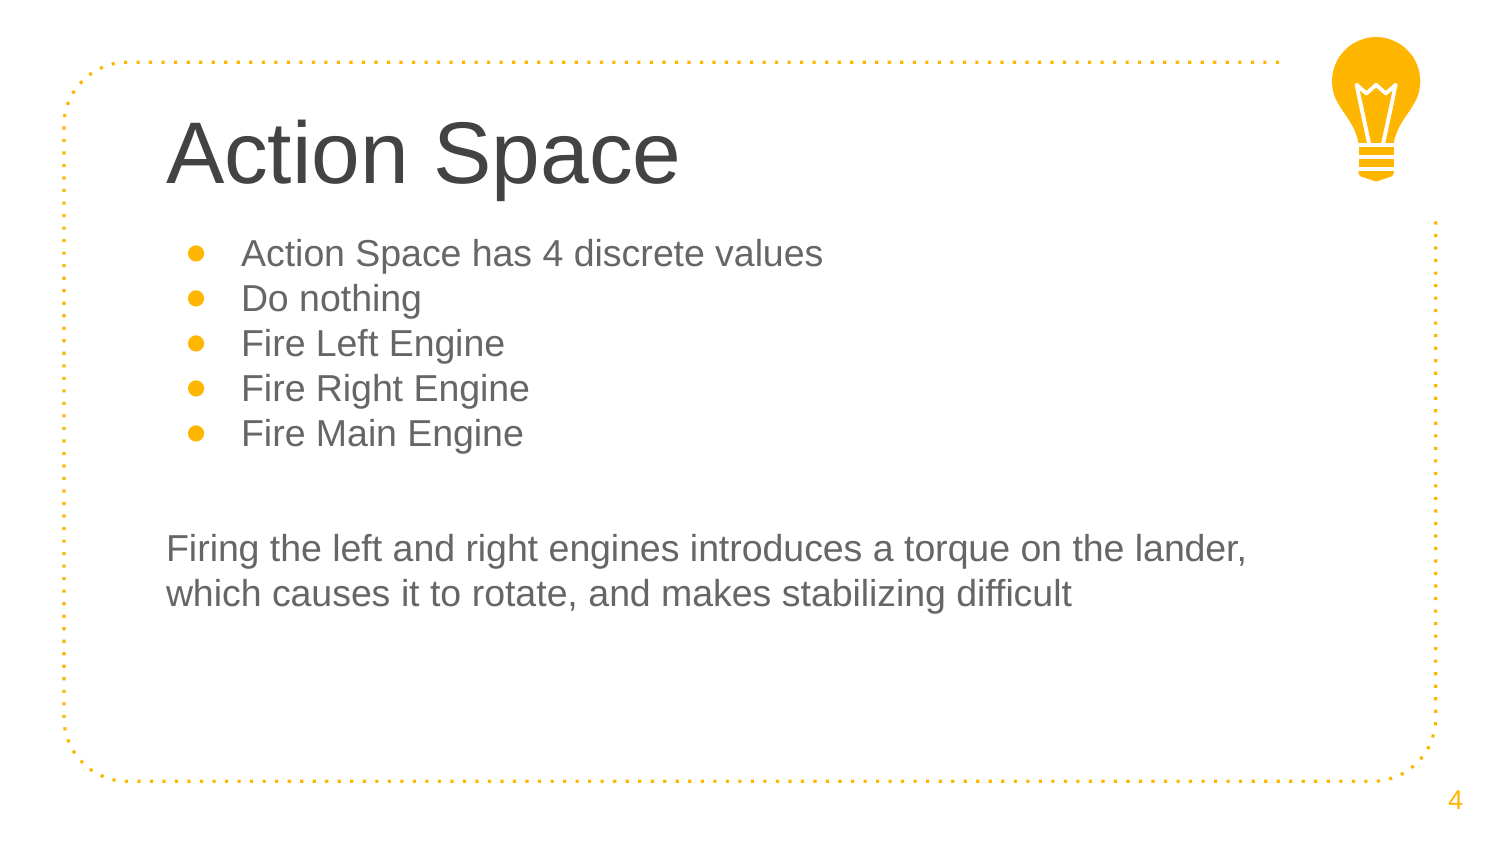

Action Space
Action Space has 4 discrete values
Do nothing
Fire Left Engine
Fire Right Engine
Fire Main Engine

Firing the left and right engines introduces a torque on the lander, which causes it to rotate, and makes stabilizing difficult

4